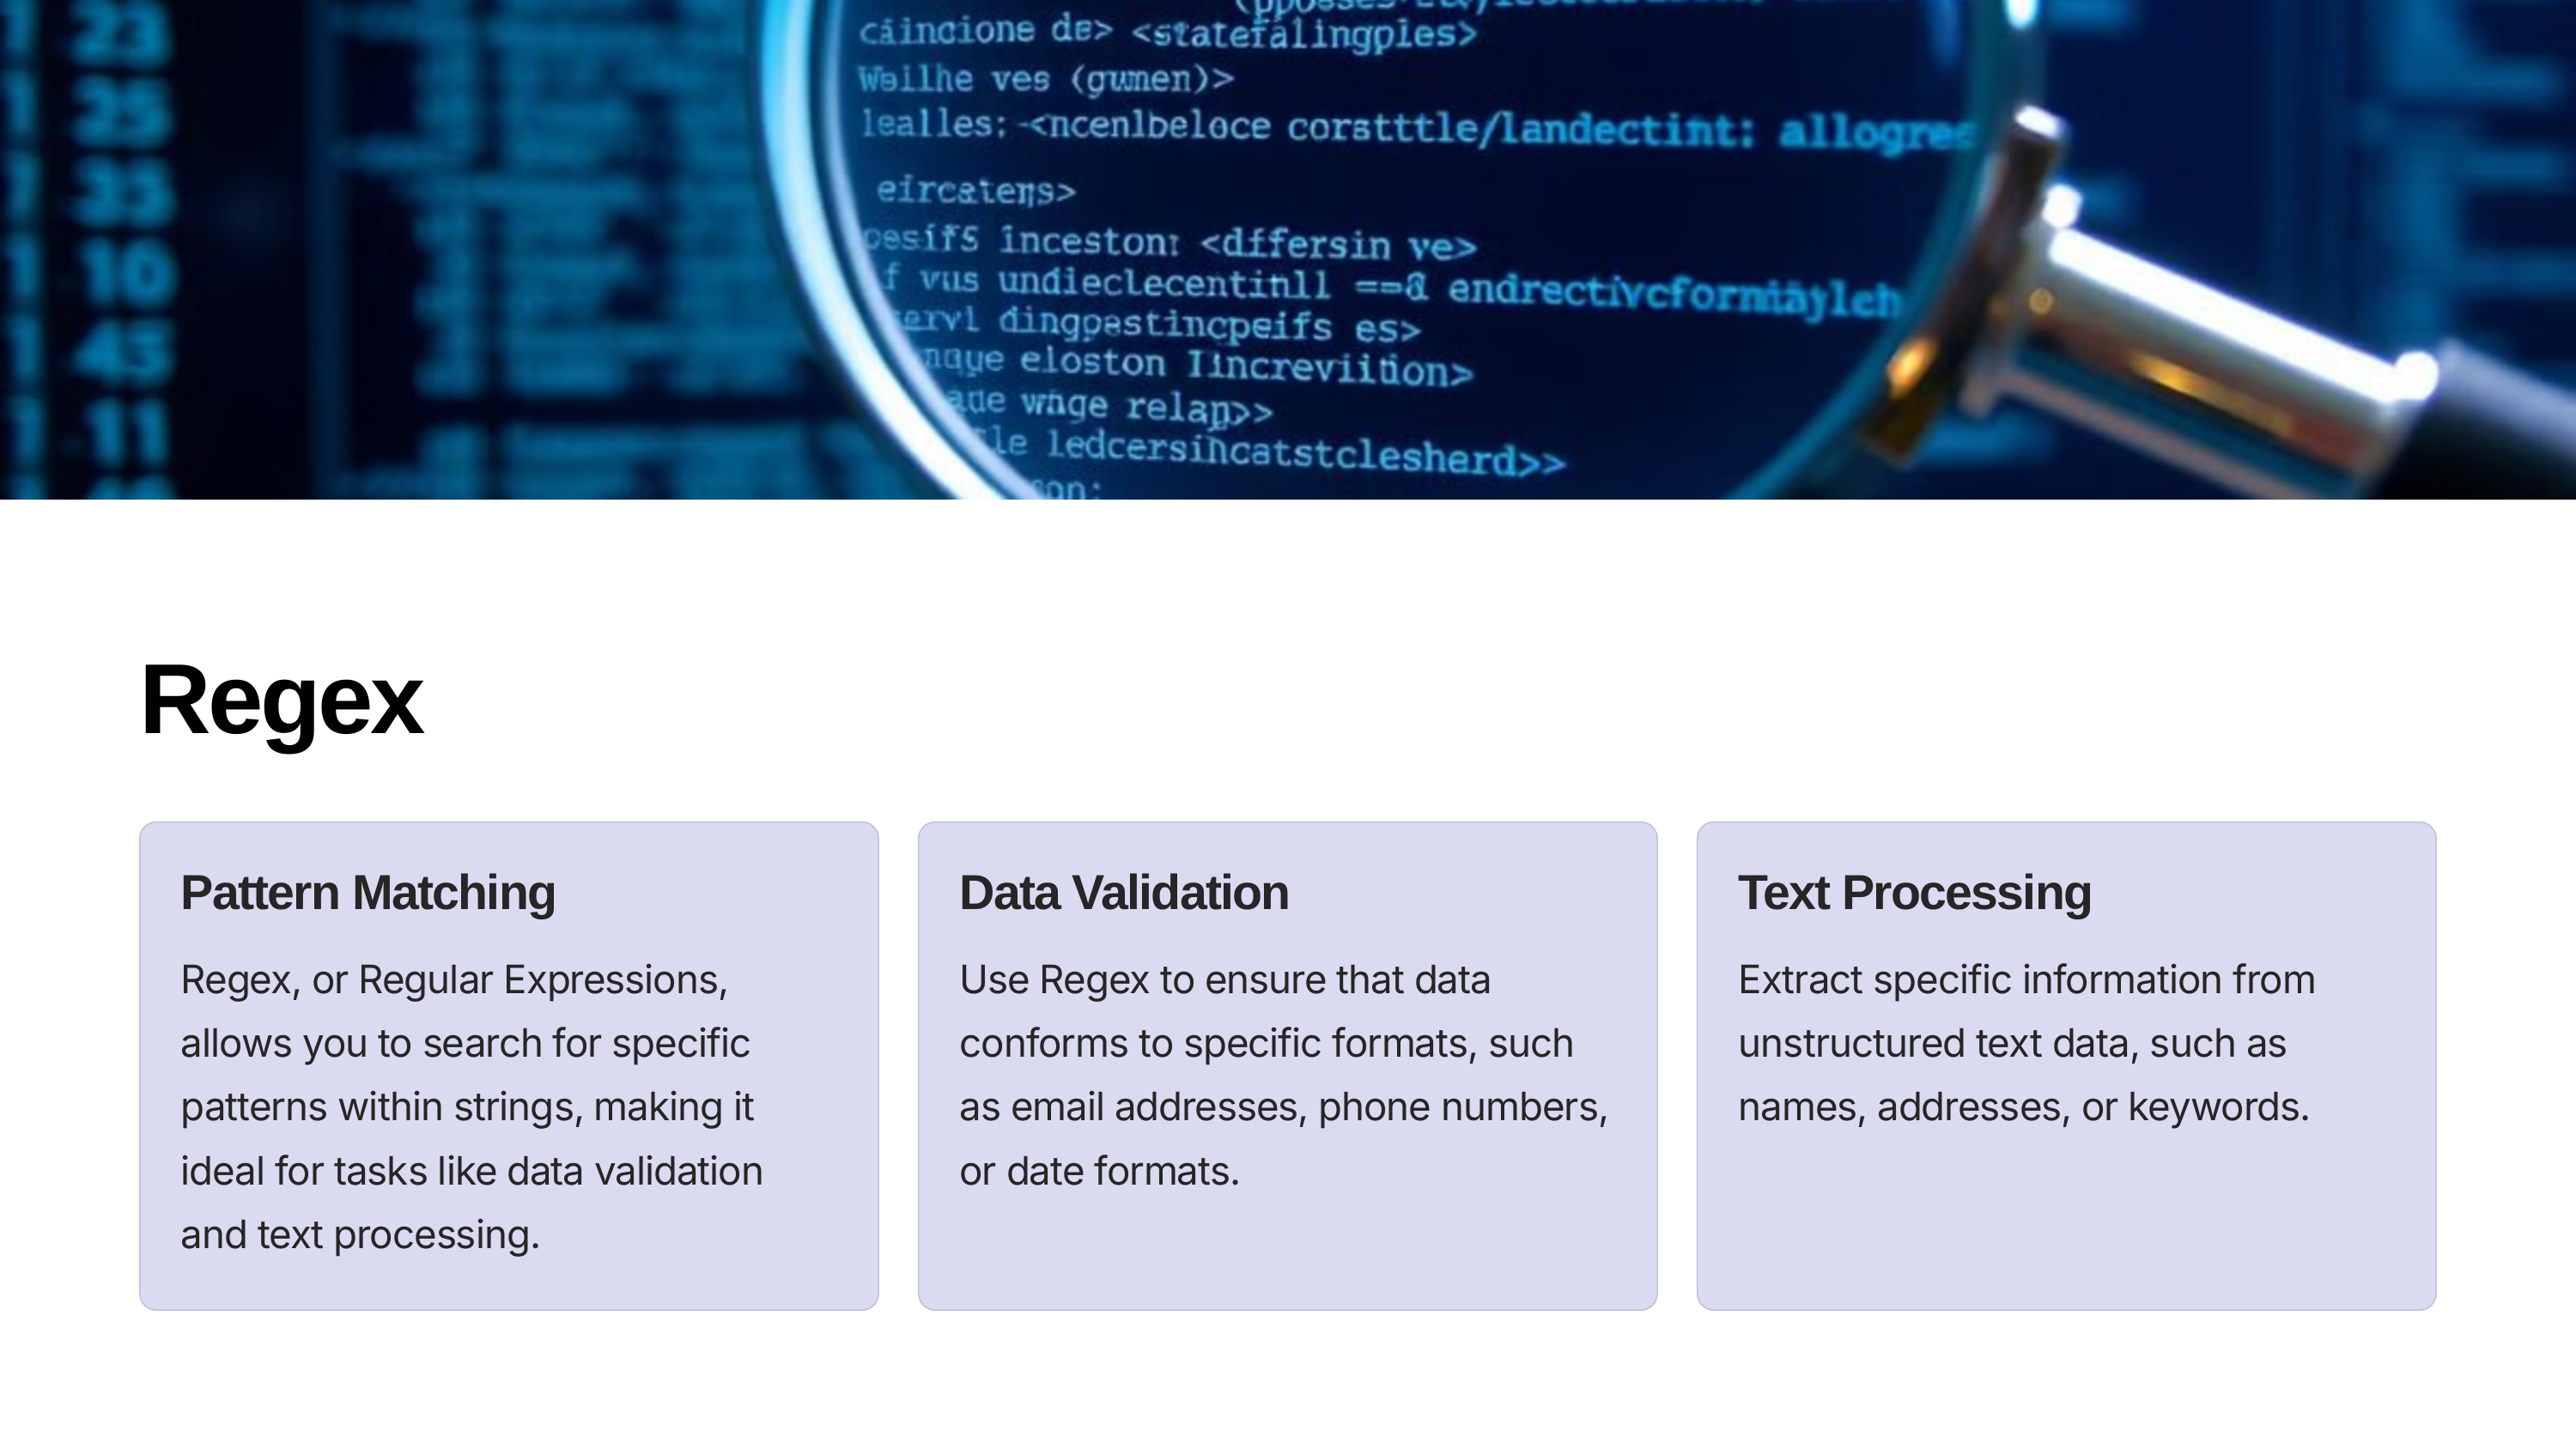

Regex

Pattern Matching
Data Validation
Text Processing
Regex, or Regular Expressions, allows you to search for specific patterns within strings, making it ideal for tasks like data validation and text processing.
Use Regex to ensure that data conforms to specific formats, such as email addresses, phone numbers, or date formats.
Extract specific information from unstructured text data, such as names, addresses, or keywords.